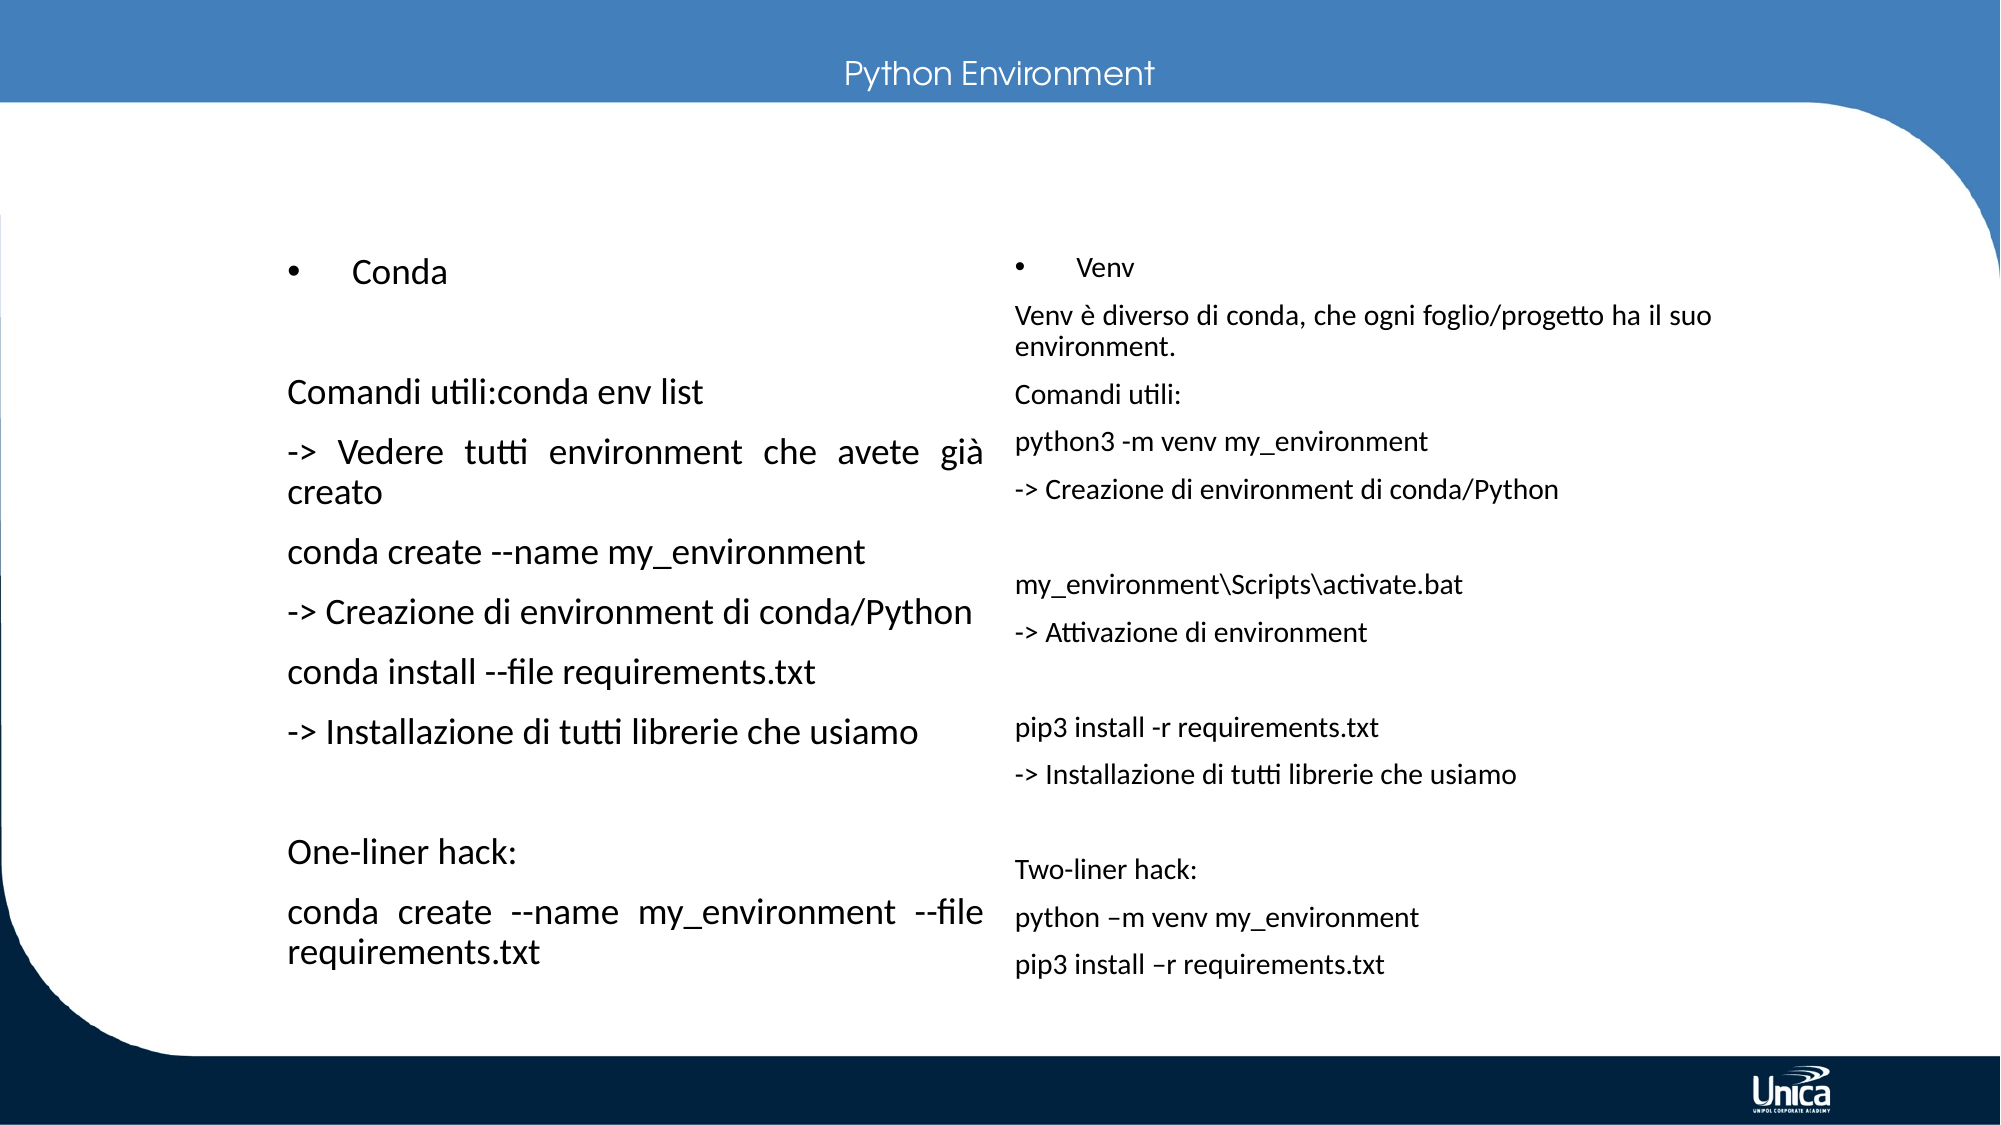

# Python Environment
Conda

Comandi utili:conda env list
-> Vedere tutti environment che avete già creato
conda create --name my_environment
-> Creazione di environment di conda/Python
conda install --file requirements.txt
-> Installazione di tutti librerie che usiamo

One-liner hack:
conda create --name my_environment --file requirements.txt
Venv
Venv è diverso di conda, che ogni foglio/progetto ha il suo environment.
Comandi utili:
python3 -m venv my_environment
-> Creazione di environment di conda/Python

my_environment\Scripts\activate.bat
-> Attivazione di environment

pip3 install -r requirements.txt
-> Installazione di tutti librerie che usiamo

Two-liner hack:
python –m venv my_environment
pip3 install –r requirements.txt